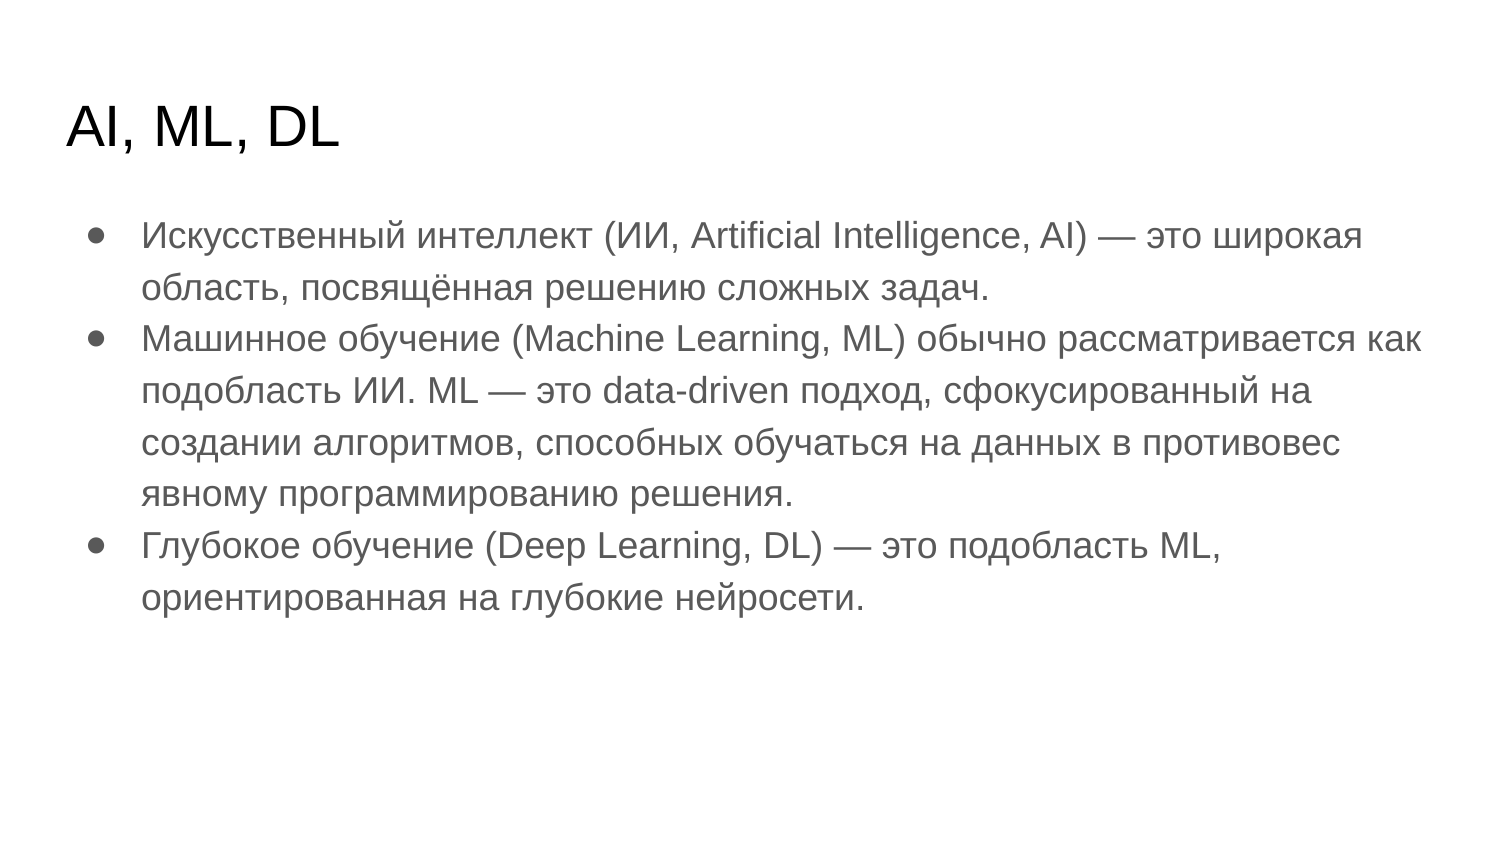

# AI, ML, DL
Искусственный интеллект (ИИ, Artificial Intelligence, AI) — это широкая область, посвящённая решению сложных задач.
Машинное обучение (Machine Learning, ML) обычно рассматривается как подобласть ИИ. ML — это data-driven подход, сфокусированный на создании алгоритмов, способных обучаться на данных в противовес явному программированию решения.
Глубокое обучение (Deep Learning, DL) — это подобласть ML, ориентированная на глубокие нейросети.